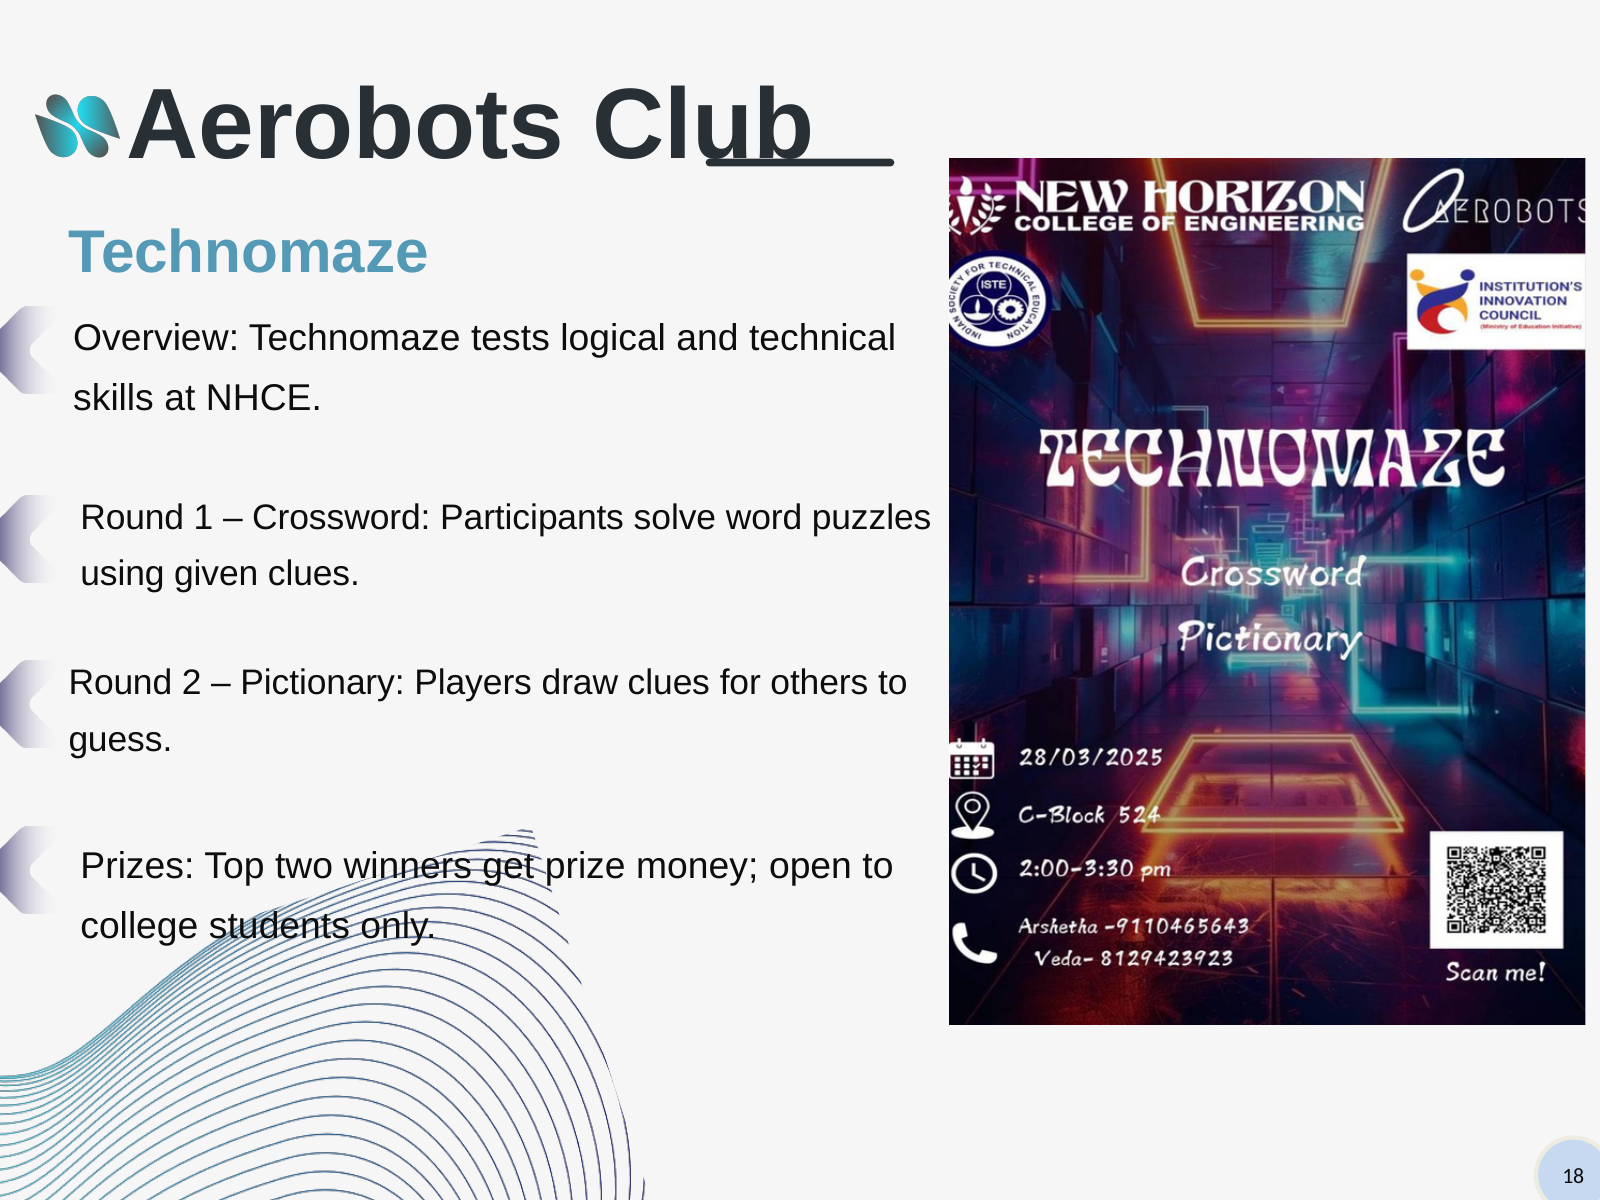

Aerobots Club

Technomaze
Overview: Technomaze tests logical and technical skills at NHCE.

Round 1 – Crossword: Participants solve word puzzles using given clues.

Round 2 – Pictionary: Players draw clues for others to guess.

Prizes: Top two winners get prize money; open to college students only.

18